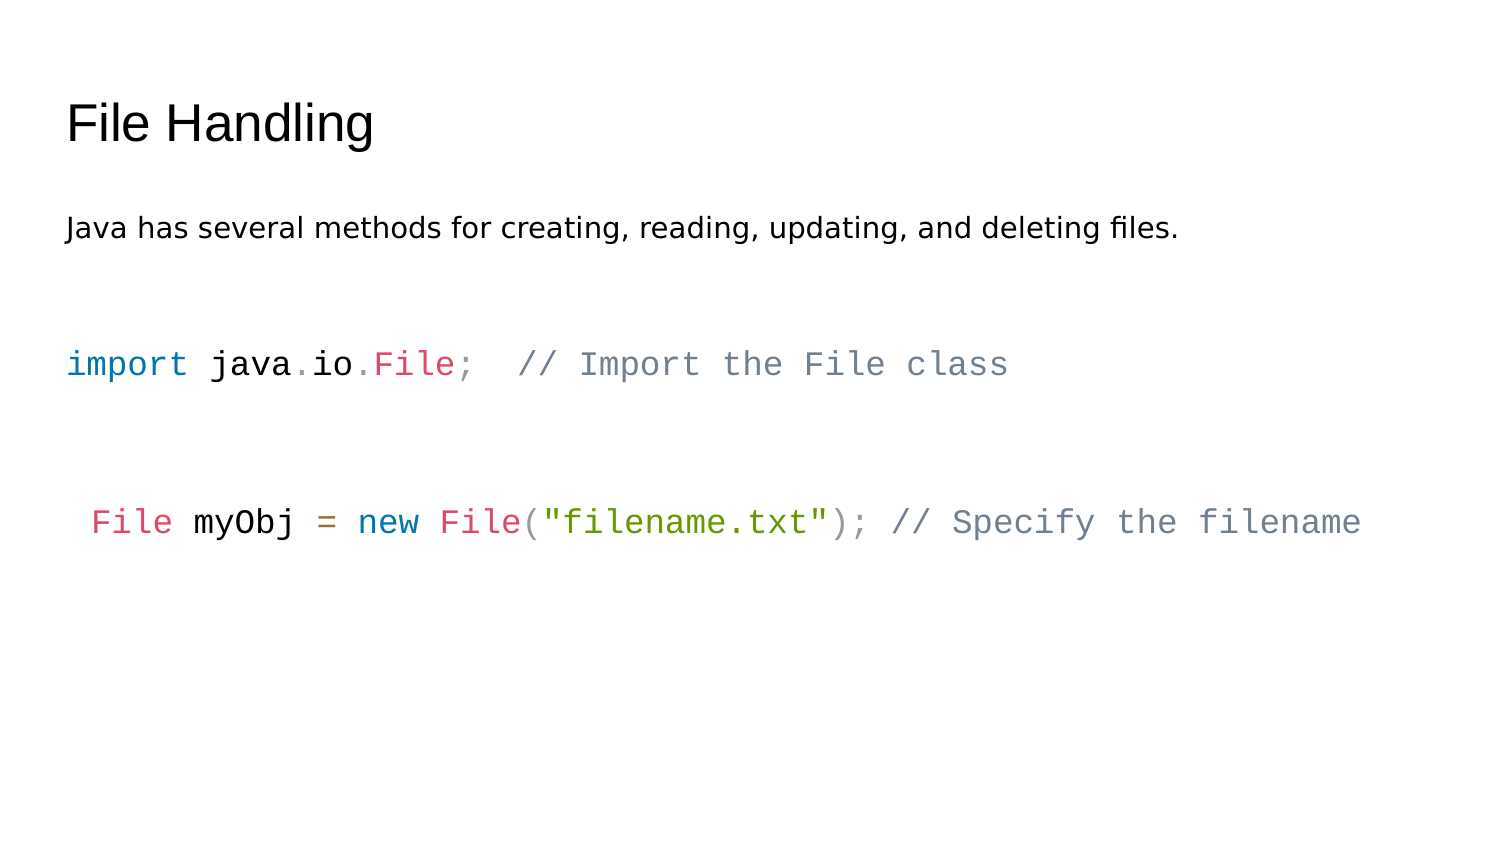

# File Handling
Java has several methods for creating, reading, updating, and deleting files.

import java.io.File;  // Import the File class

File myObj = new File("filename.txt"); // Specify the filename